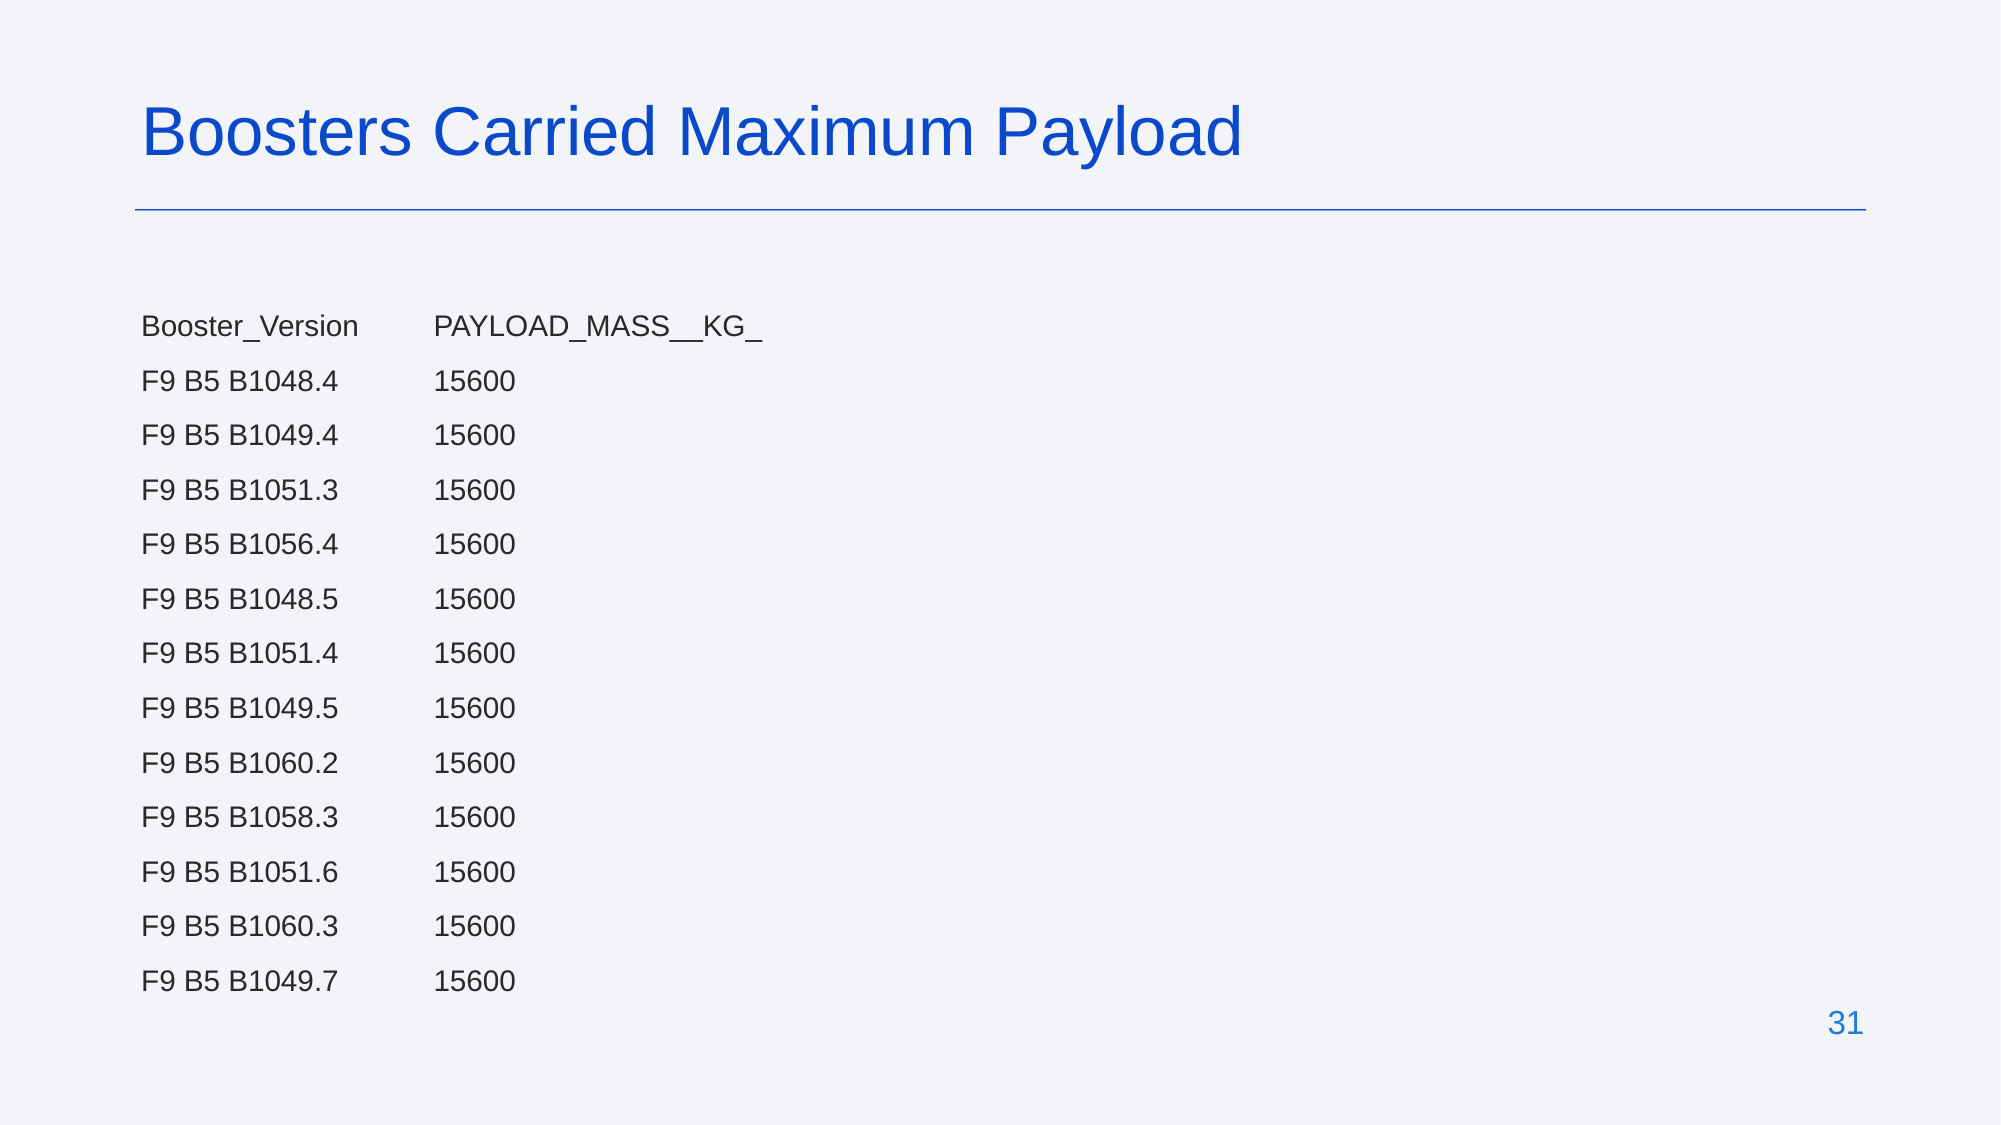

Boosters Carried Maximum Payload
Booster_Version	PAYLOAD_MASS__KG_
F9 B5 B1048.4	15600
F9 B5 B1049.4	15600
F9 B5 B1051.3	15600
F9 B5 B1056.4	15600
F9 B5 B1048.5	15600
F9 B5 B1051.4	15600
F9 B5 B1049.5	15600
F9 B5 B1060.2	15600
F9 B5 B1058.3	15600
F9 B5 B1051.6	15600
F9 B5 B1060.3	15600
F9 B5 B1049.7	15600
31